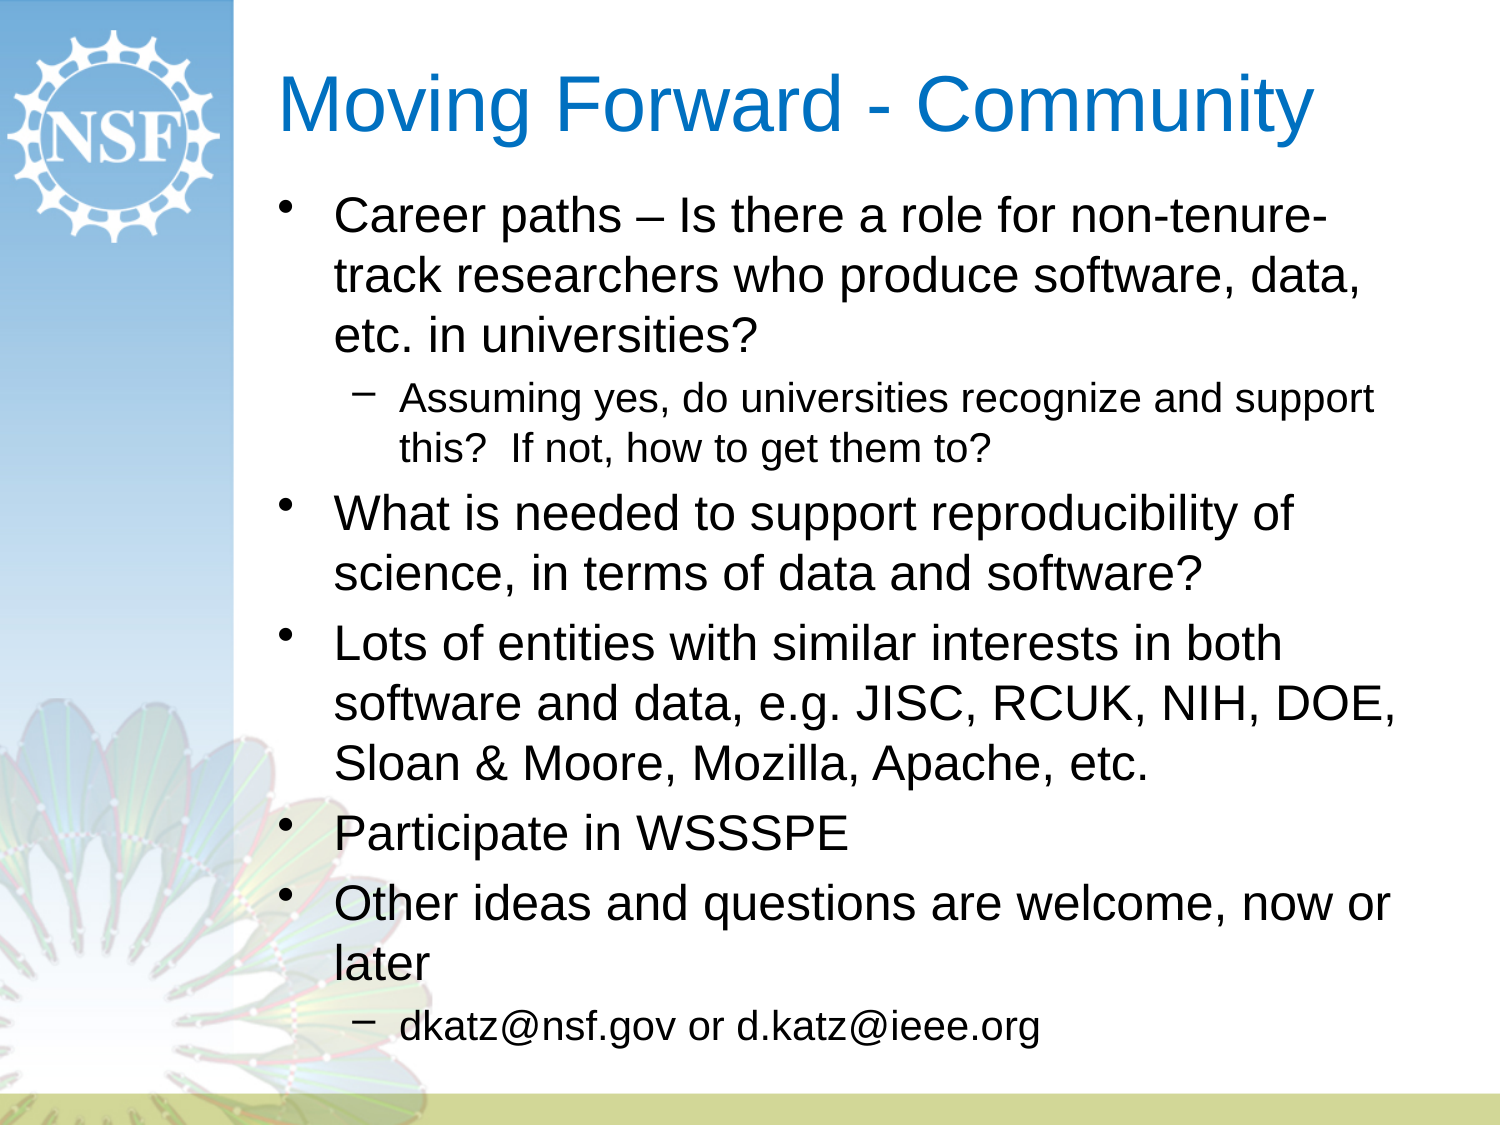

# Moving Forward - Community
Career paths – Is there a role for non-tenure-track researchers who produce software, data, etc. in universities?
Assuming yes, do universities recognize and support this?  If not, how to get them to?
What is needed to support reproducibility of science, in terms of data and software?
Lots of entities with similar interests in both software and data, e.g. JISC, RCUK, NIH, DOE, Sloan & Moore, Mozilla, Apache, etc.
Participate in WSSSPE
Other ideas and questions are welcome, now or later
dkatz@nsf.gov or d.katz@ieee.org